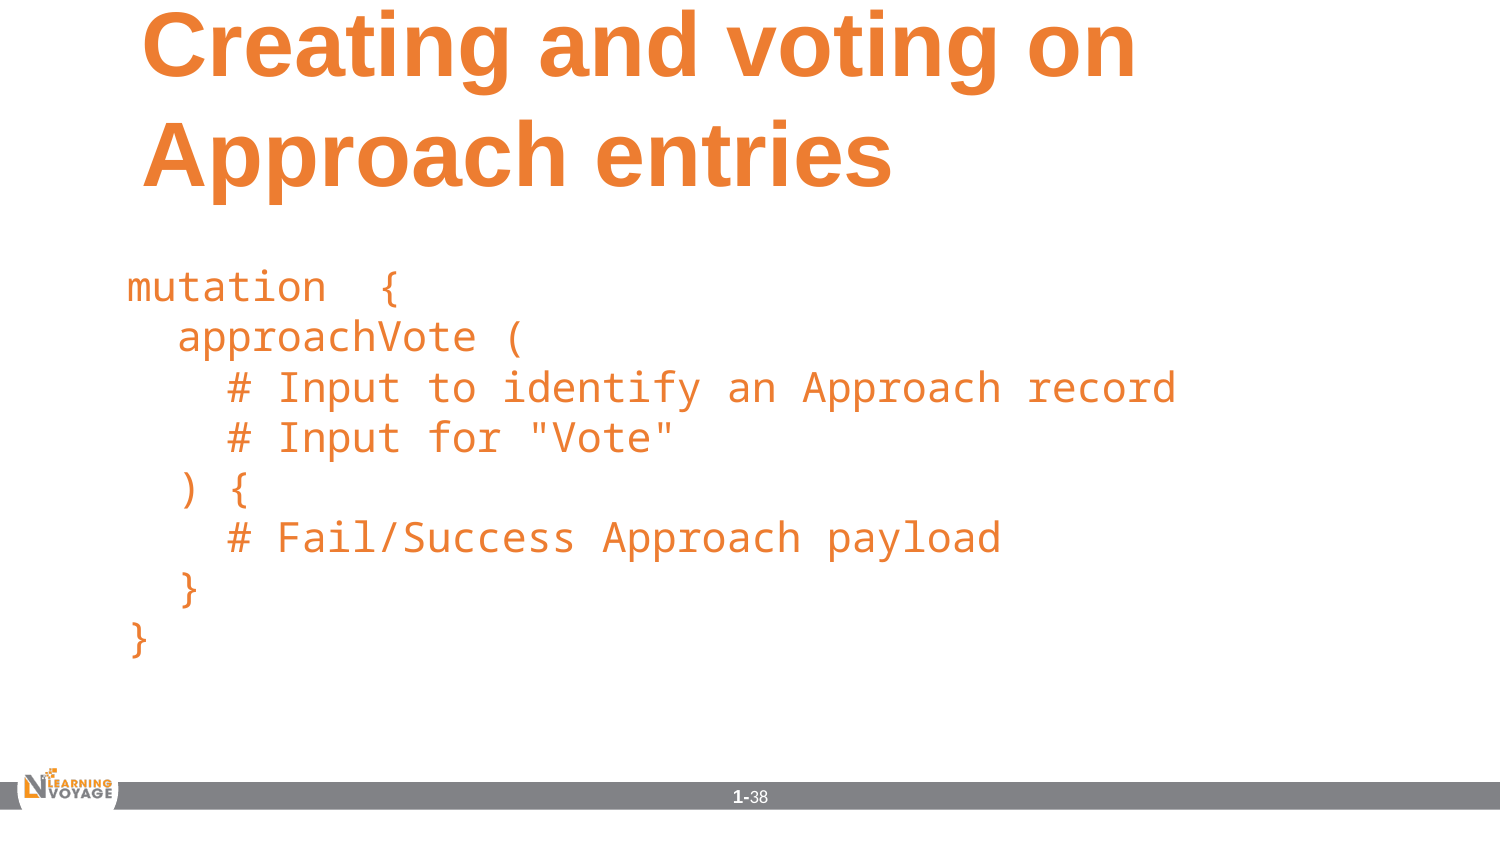

Creating and voting on Approach entries
mutation  {
  approachVote (
    # Input to identify an Approach record
    # Input for "Vote"
  ) {
    # Fail/Success Approach payload
  }
}
1-38